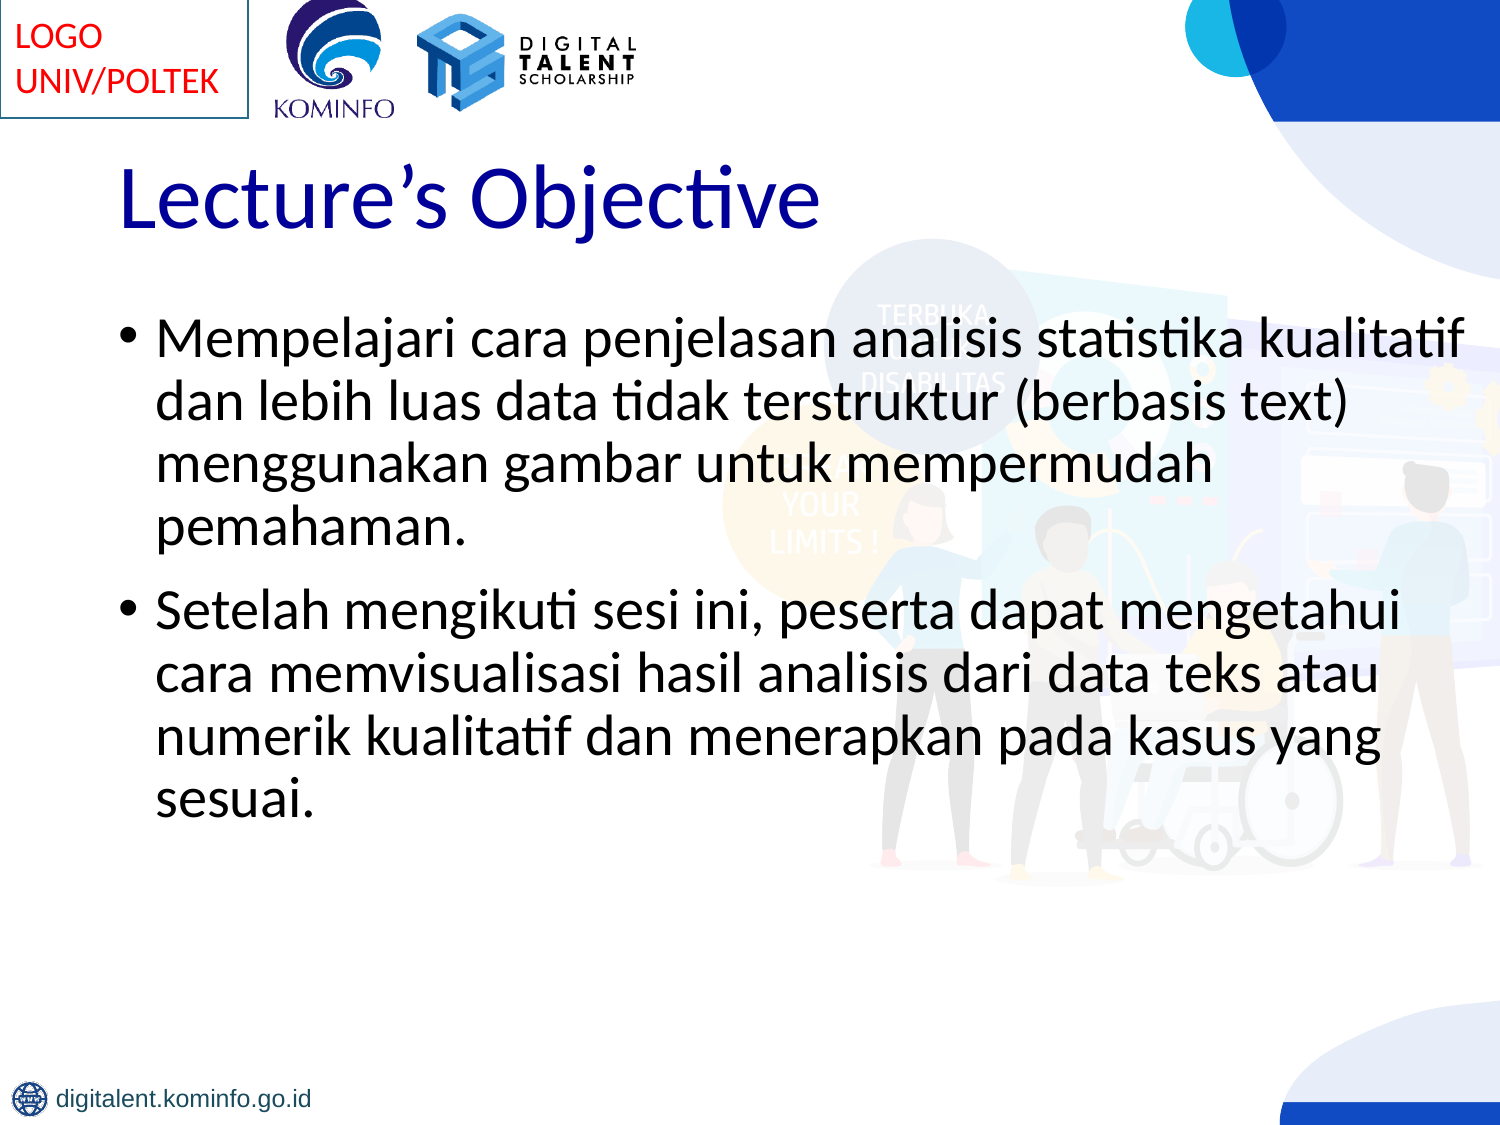

# Lecture’s Objective
Mempelajari cara penjelasan analisis statistika kualitatif dan lebih luas data tidak terstruktur (berbasis text) menggunakan gambar untuk mempermudah pemahaman.
Setelah mengikuti sesi ini, peserta dapat mengetahui cara memvisualisasi hasil analisis dari data teks atau numerik kualitatif dan menerapkan pada kasus yang sesuai.